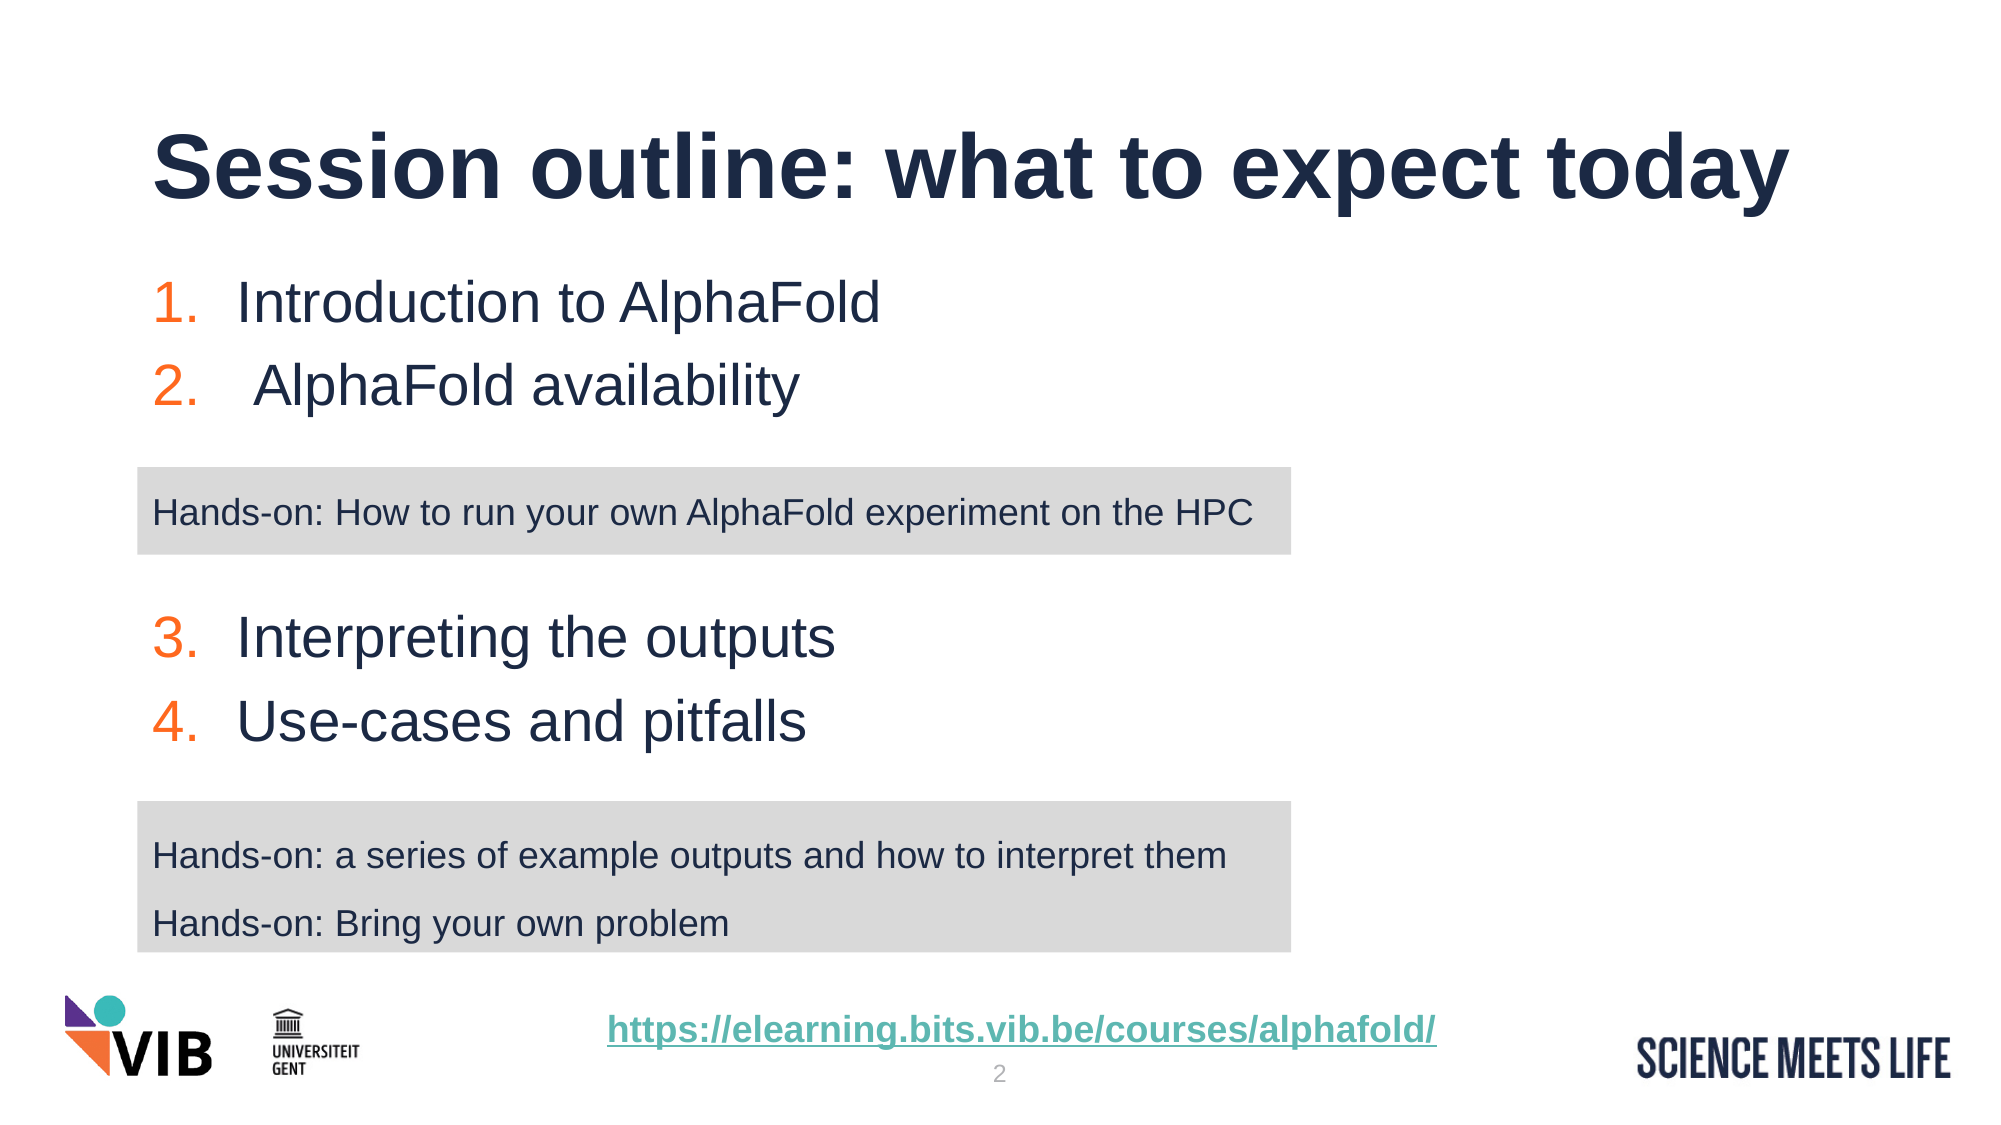

# Session outline: what to expect today
Introduction to AlphaFold
 AlphaFold availability

Interpreting the outputs
Use-cases and pitfalls
Hands-on: How to run your own AlphaFold experiment on the HPC
Hands-on: a series of example outputs and how to interpret them
Hands-on: Bring your own problem
https://elearning.bits.vib.be/courses/alphafold/
2